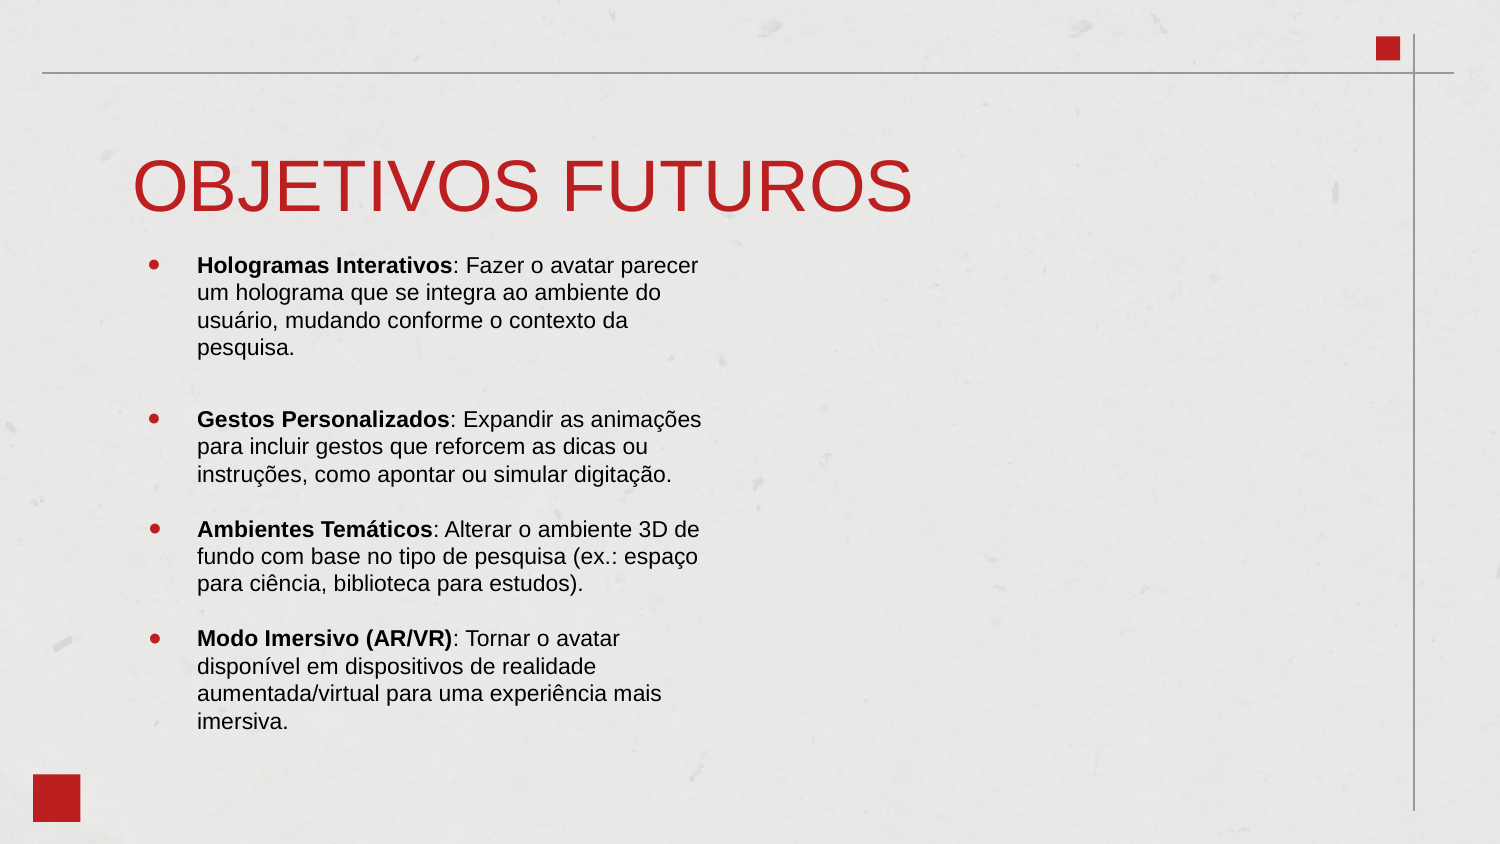

# OBJETIVOS FUTUROS

Hologramas Interativos: Fazer o avatar parecer um holograma que se integra ao ambiente do usuário, mudando conforme o contexto da pesquisa.

Gestos Personalizados: Expandir as animações para incluir gestos que reforcem as dicas ou instruções, como apontar ou simular digitação.

Ambientes Temáticos: Alterar o ambiente 3D de fundo com base no tipo de pesquisa (ex.: espaço para ciência, biblioteca para estudos).

Modo Imersivo (AR/VR): Tornar o avatar disponível em dispositivos de realidade aumentada/virtual para uma experiência mais imersiva.